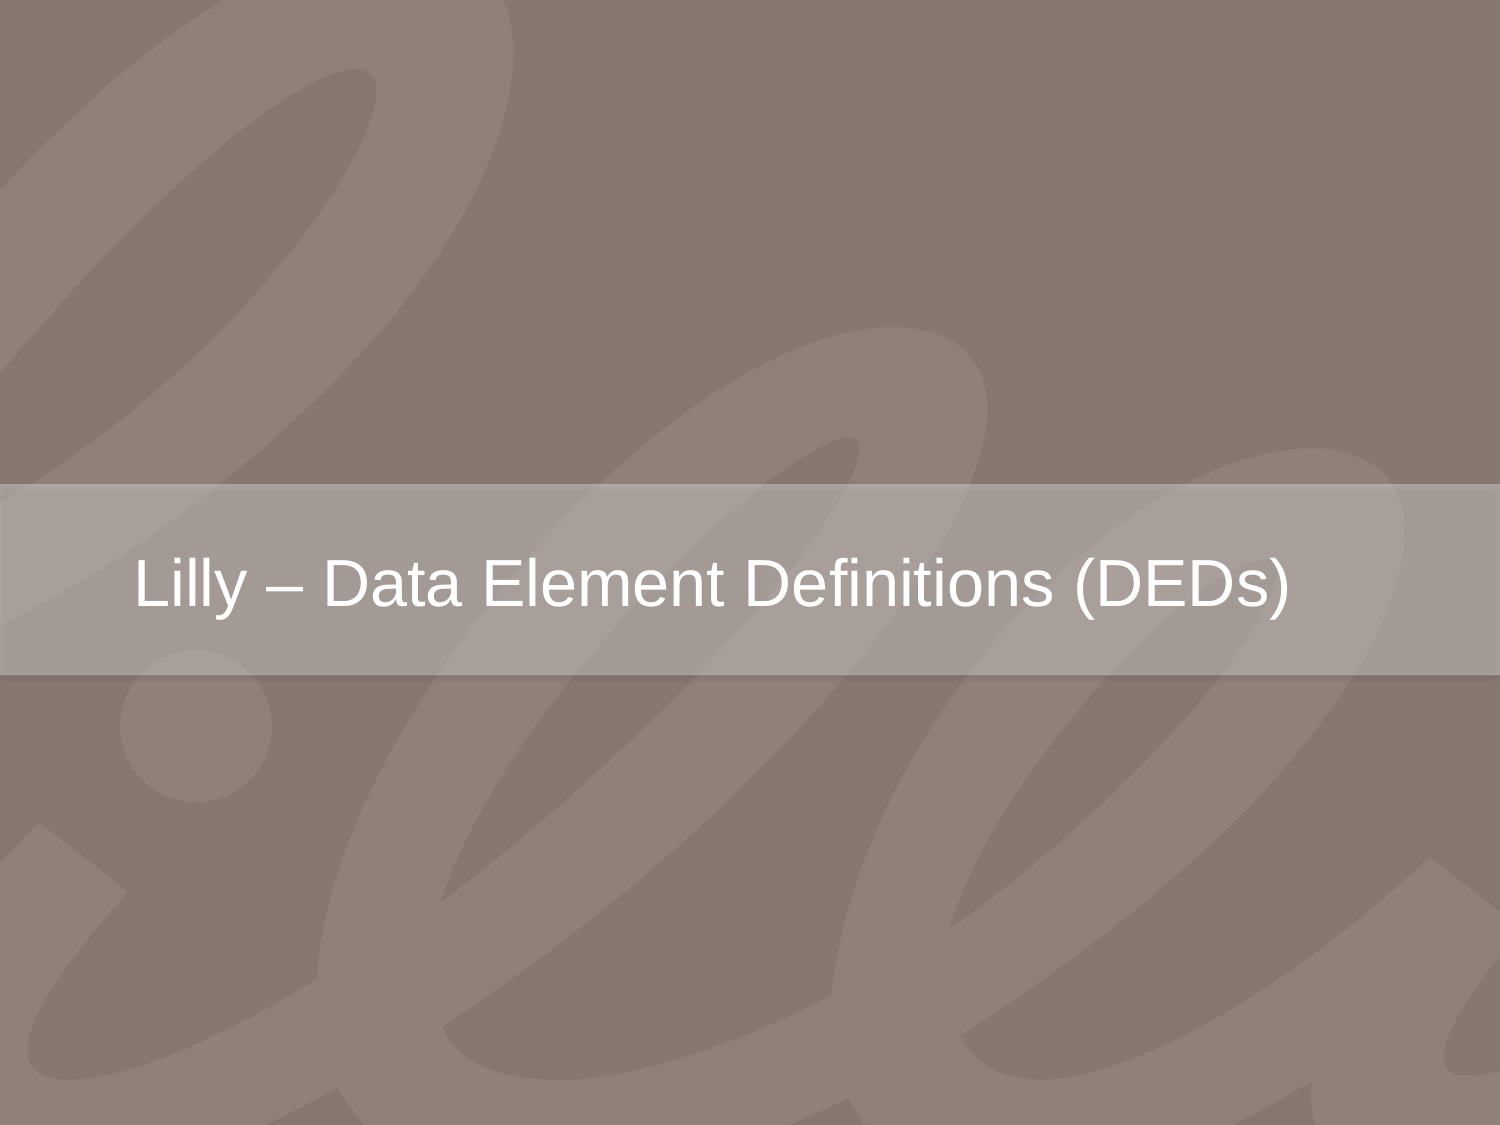

# Lilly – Data Element Definitions (DEDs)